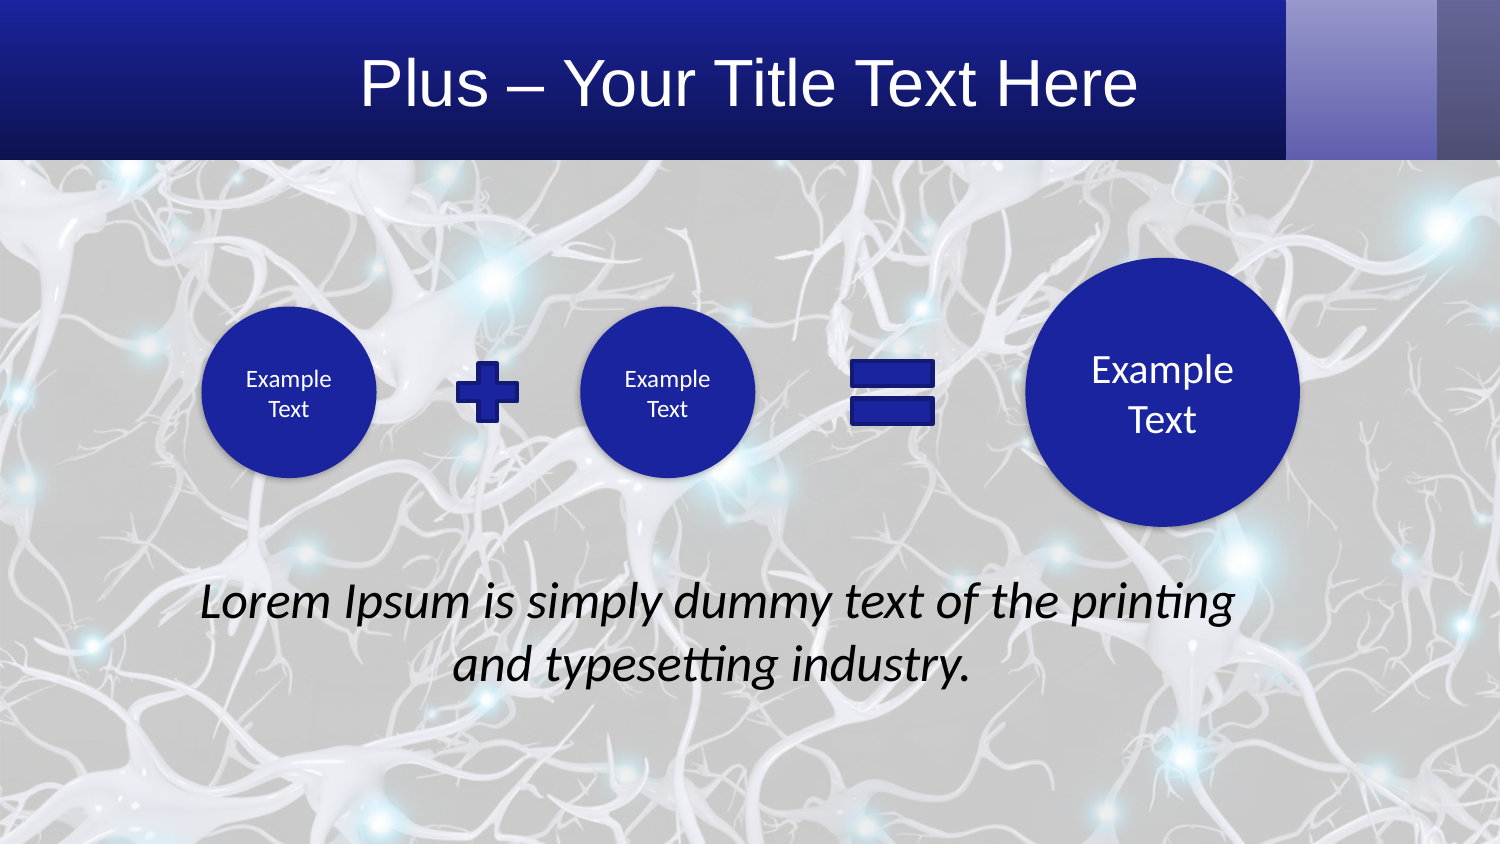

# Plus – Your Title Text Here
Example Text
Example Text
Example Text

Lorem Ipsum is simply dummy text of the printing and typesetting industry.